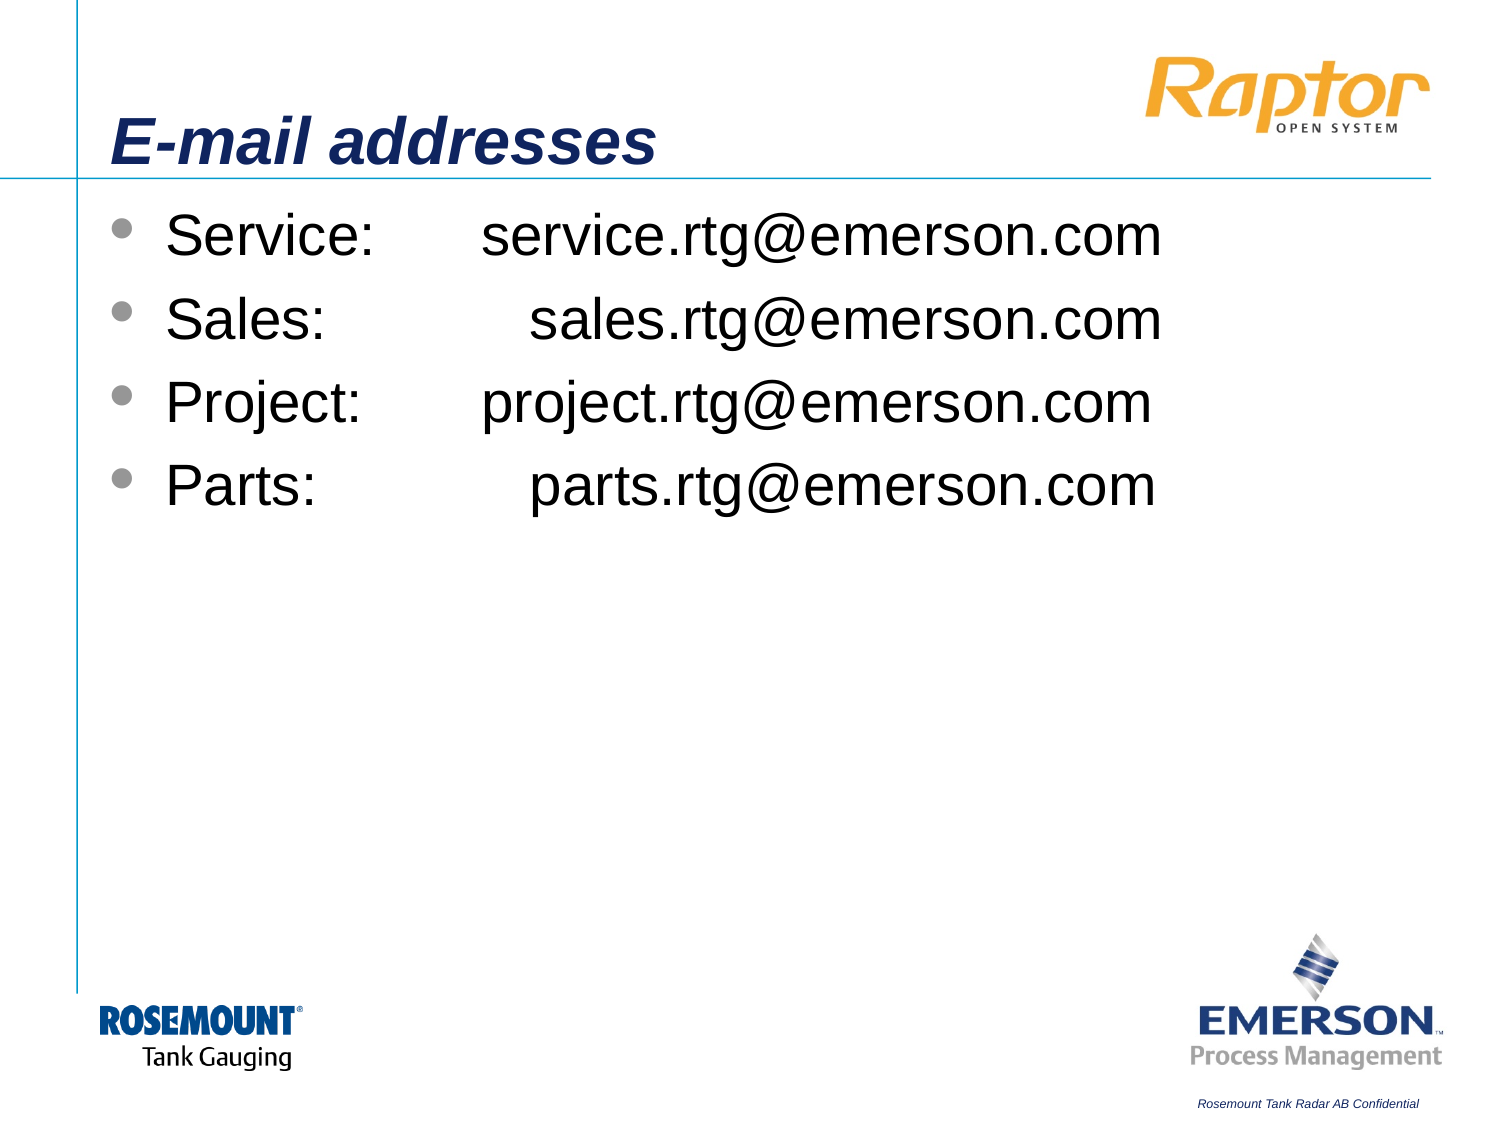

# E-mail addresses
Service:	 service.rtg@emerson.com
Sales:	    sales.rtg@emerson.com
Project:	 project.rtg@emerson.com
Parts:	    parts.rtg@emerson.com